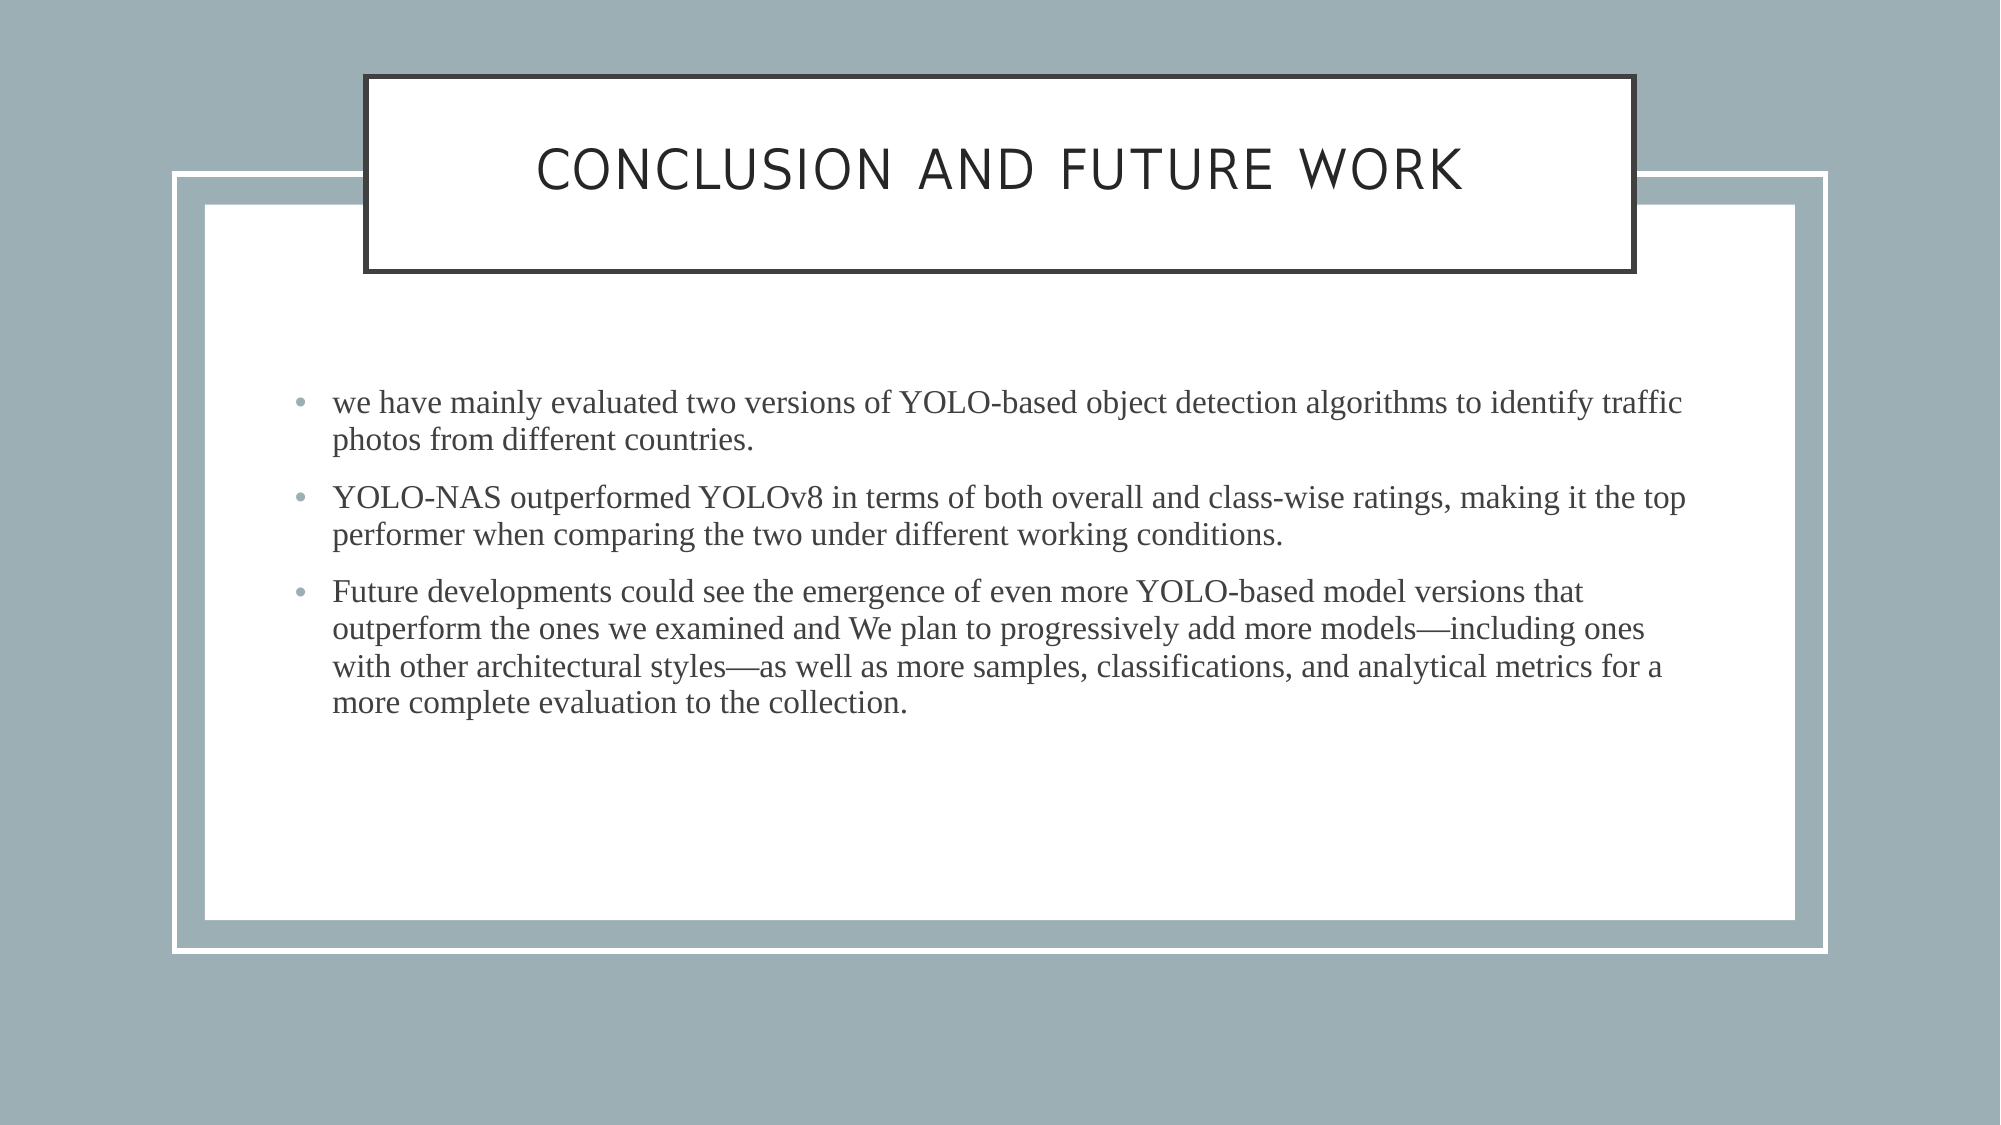

# Conclusion and future work

we have mainly evaluated two versions of YOLO-based object detection algorithms to identify traffic photos from different countries.
YOLO-NAS outperformed YOLOv8 in terms of both overall and class-wise ratings, making it the top performer when comparing the two under different working conditions.
Future developments could see the emergence of even more YOLO-based model versions that outperform the ones we examined and We plan to progressively add more models—including ones with other architectural styles—as well as more samples, classifications, and analytical metrics for a more complete evaluation to the collection.